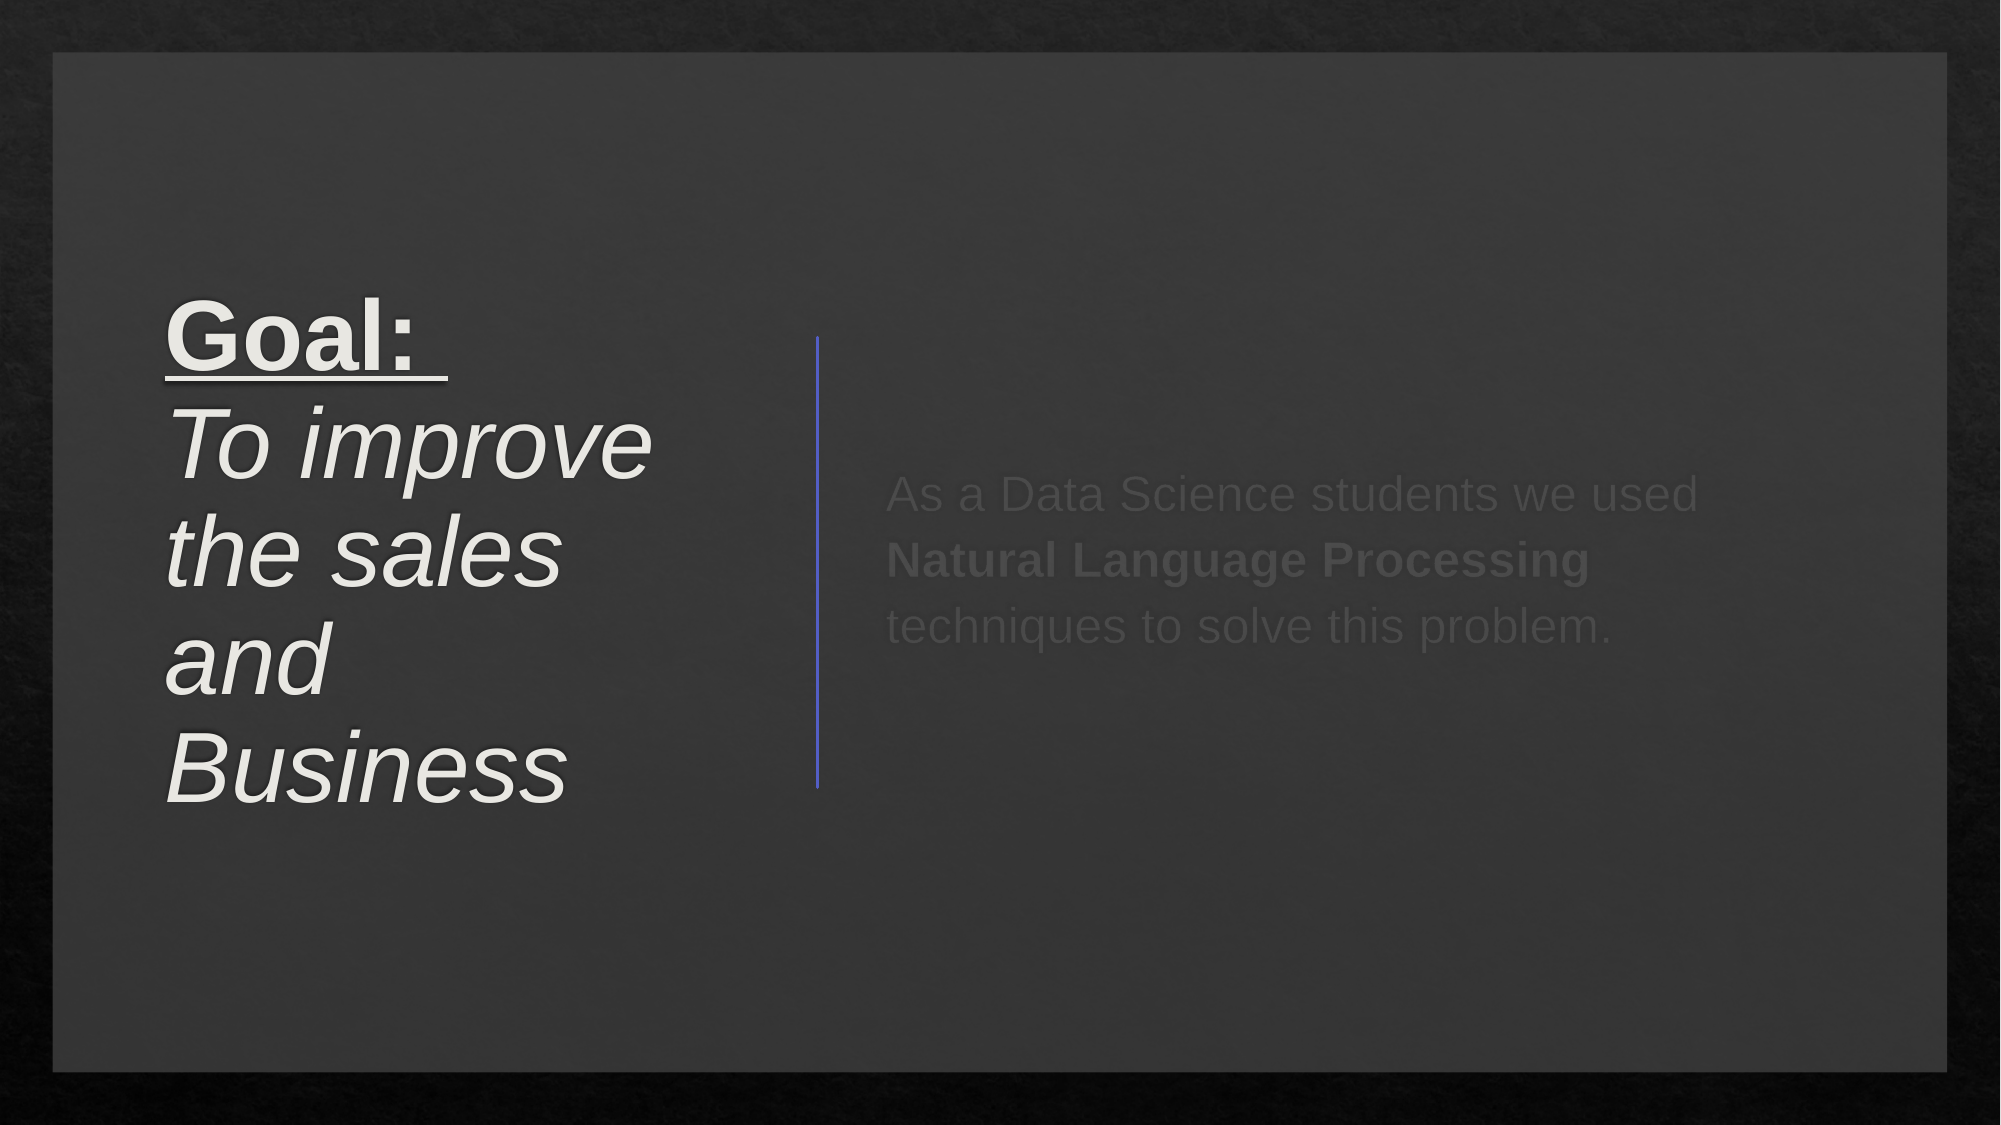

# Goal: To improve the sales and Business
As a Data Science students we used Natural Language Processing techniques to solve this problem.